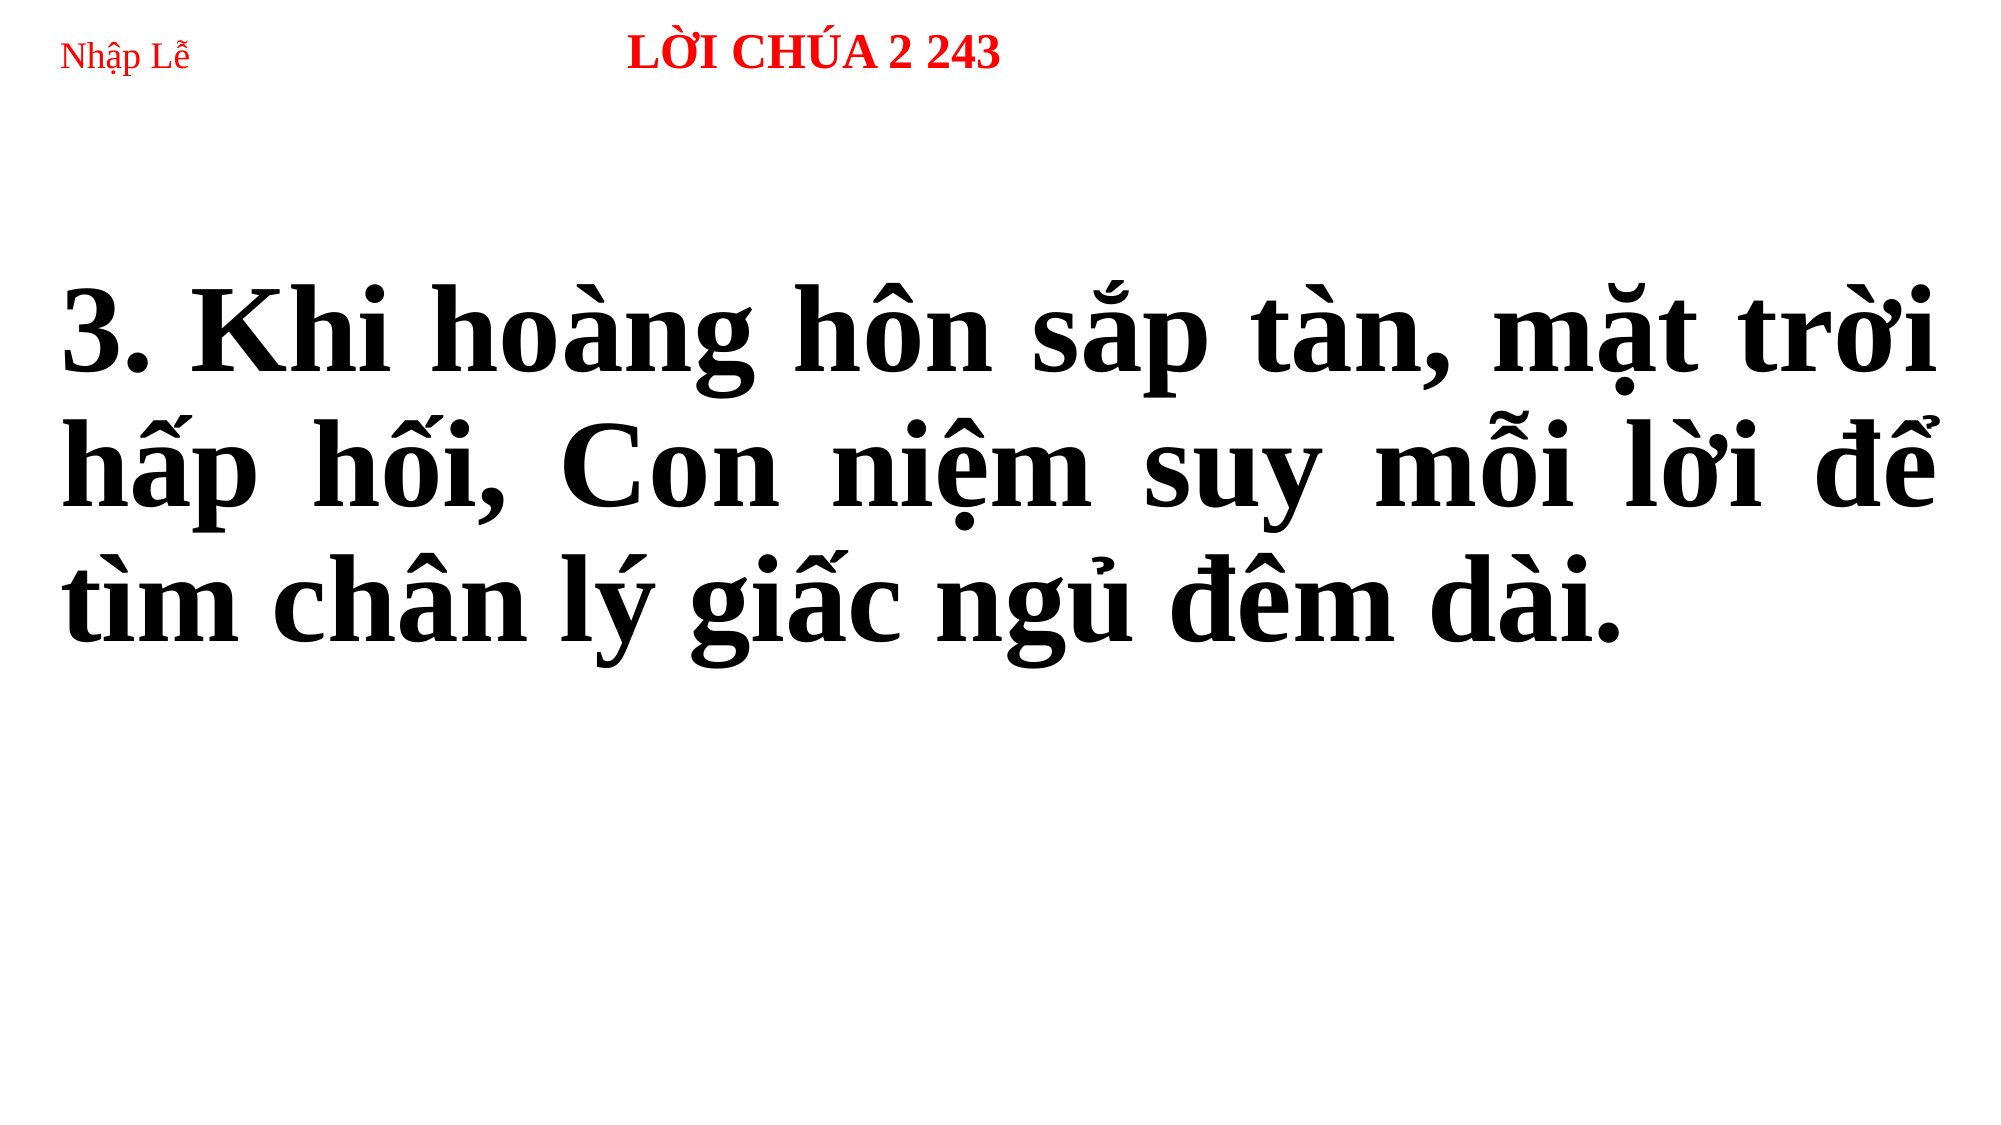

# Nhập Lễ                                              LỜI CHÚA 2 243
3. Khi hoàng hôn sắp tàn, mặt trời hấp hối, Con niệm suy mỗi lời để tìm chân lý giấc ngủ đêm dài.